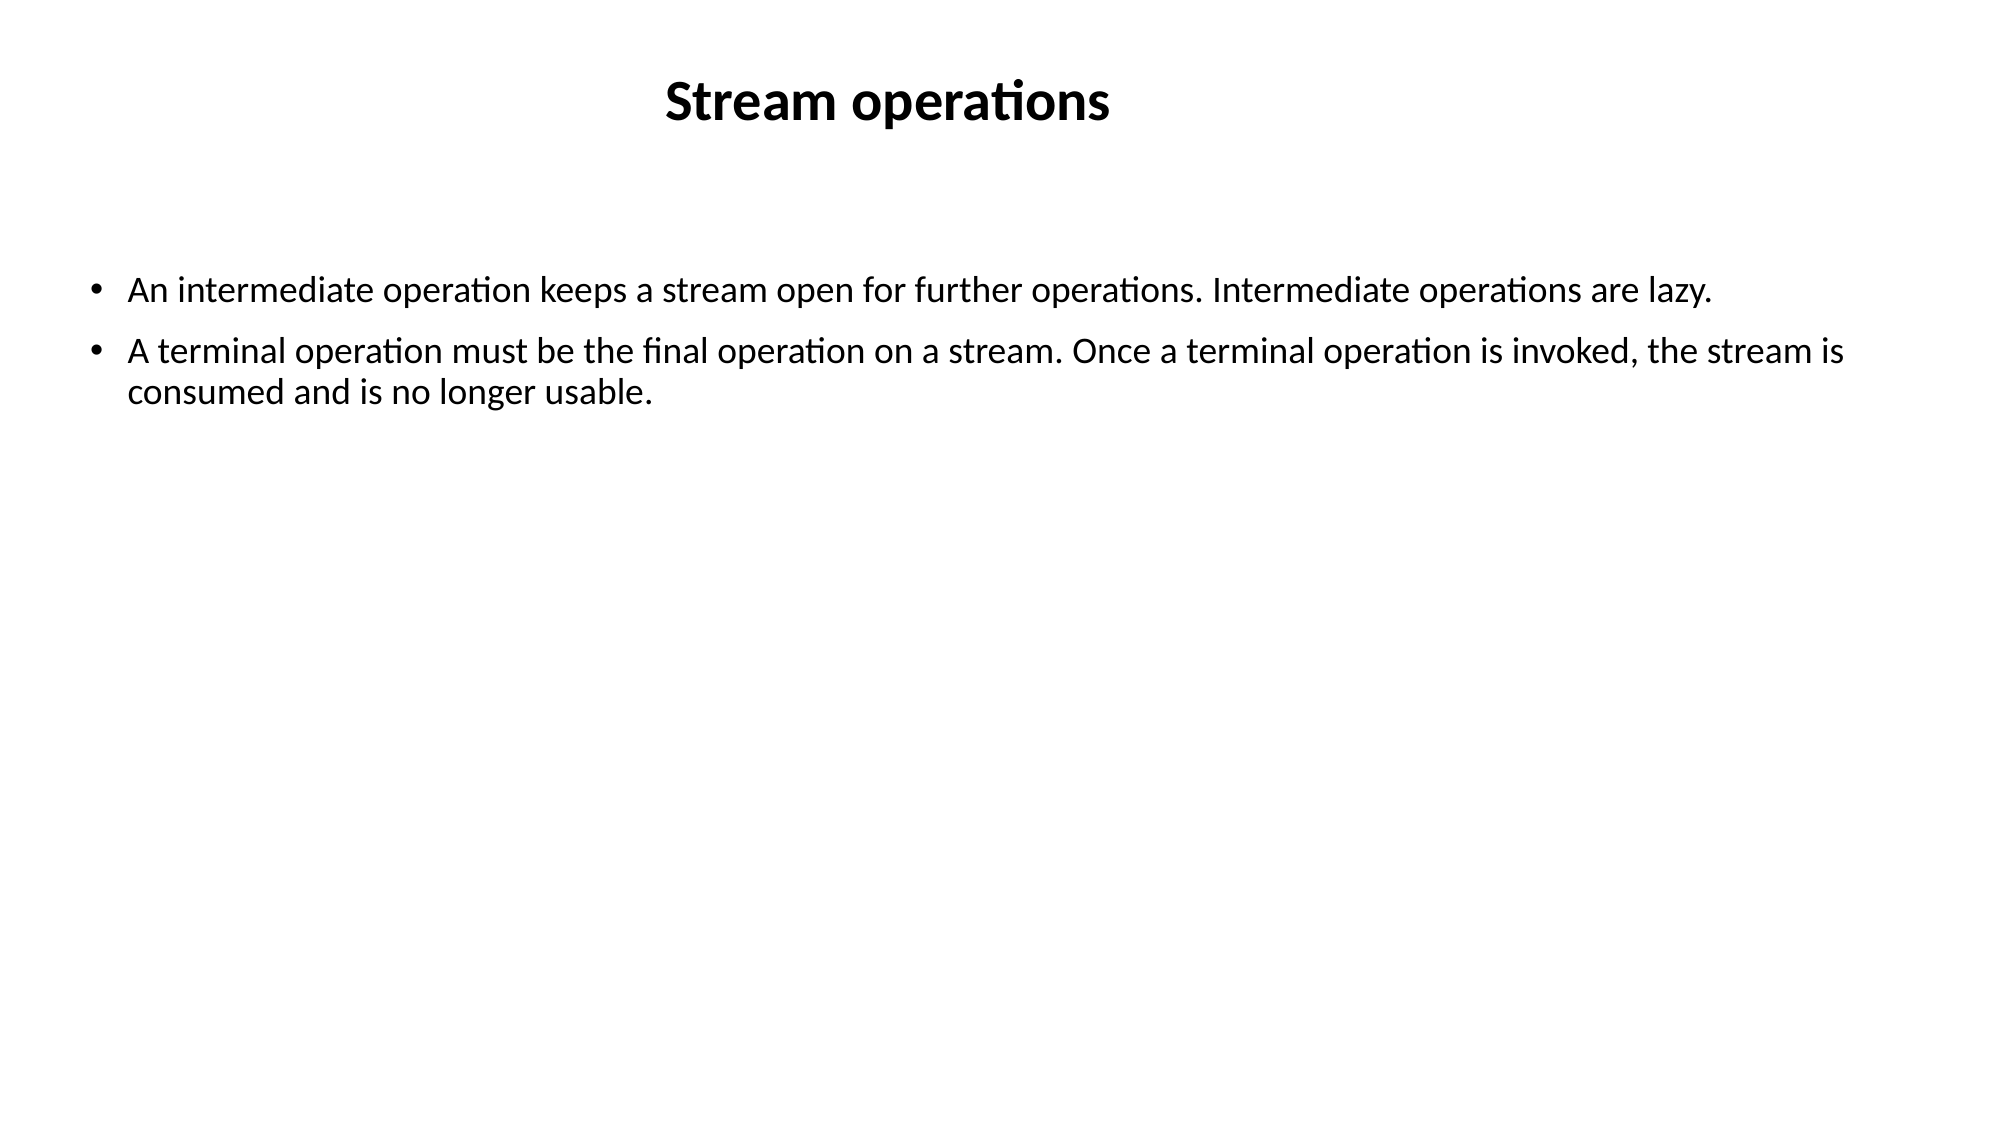

# Stream operations
An intermediate operation keeps a stream open for further operations. Intermediate operations are lazy.
A terminal operation must be the final operation on a stream. Once a terminal operation is invoked, the stream is consumed and is no longer usable.